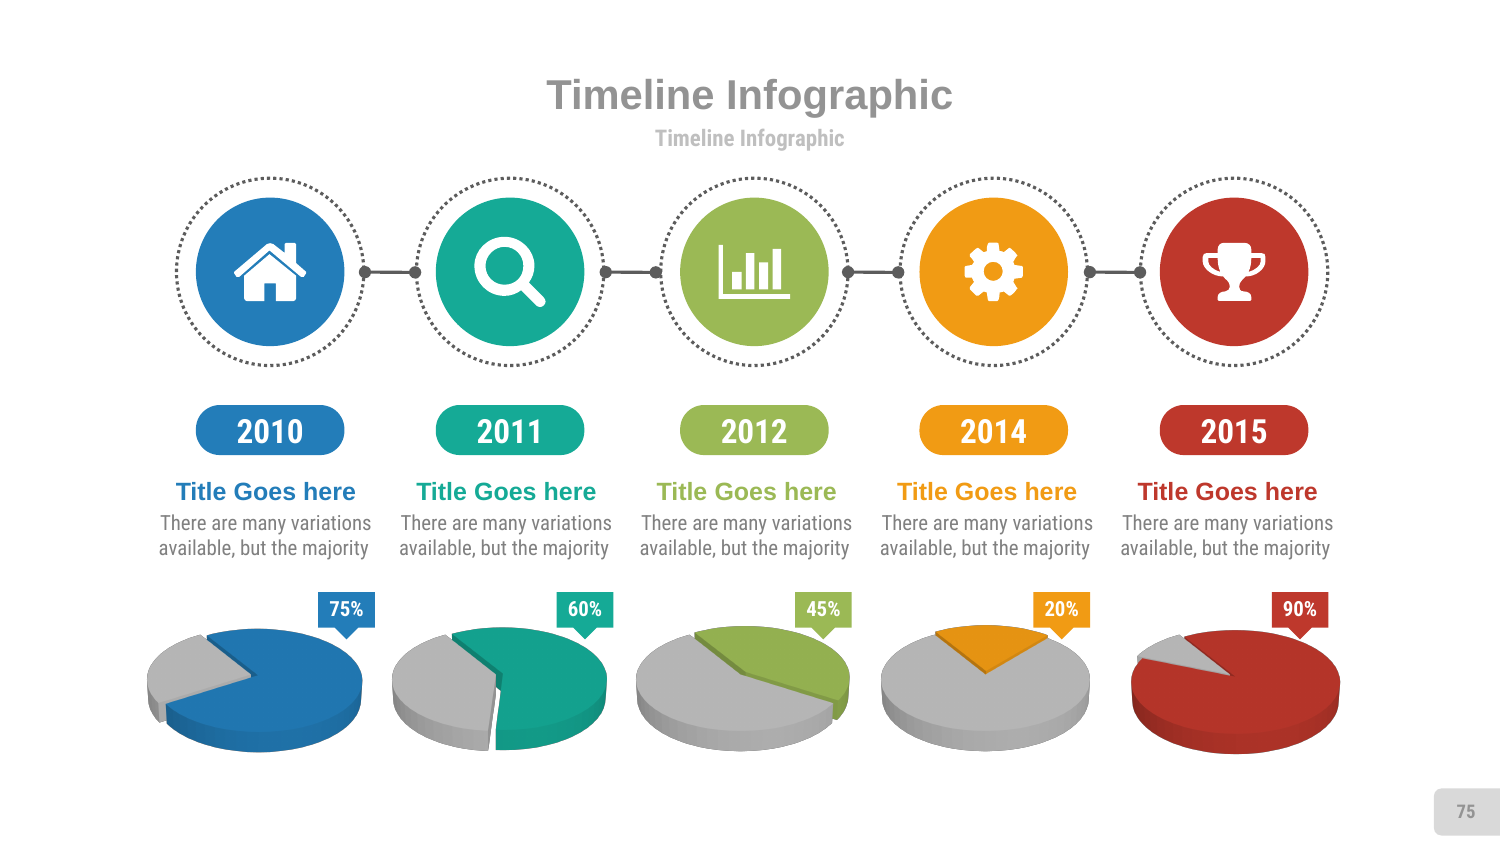

# Timeline Infographic
Timeline Infographic

2010
2011
2012
2014
2015
Title Goes here
There are many variations available, but the majority
Title Goes here
There are many variations available, but the majority
Title Goes here
There are many variations available, but the majority
Title Goes here
There are many variations available, but the majority
Title Goes here
There are many variations available, but the majority

[unsupported chart]

[unsupported chart]

[unsupported chart]

[unsupported chart]

[unsupported chart]

75%

60%

45%

20%

90%
75